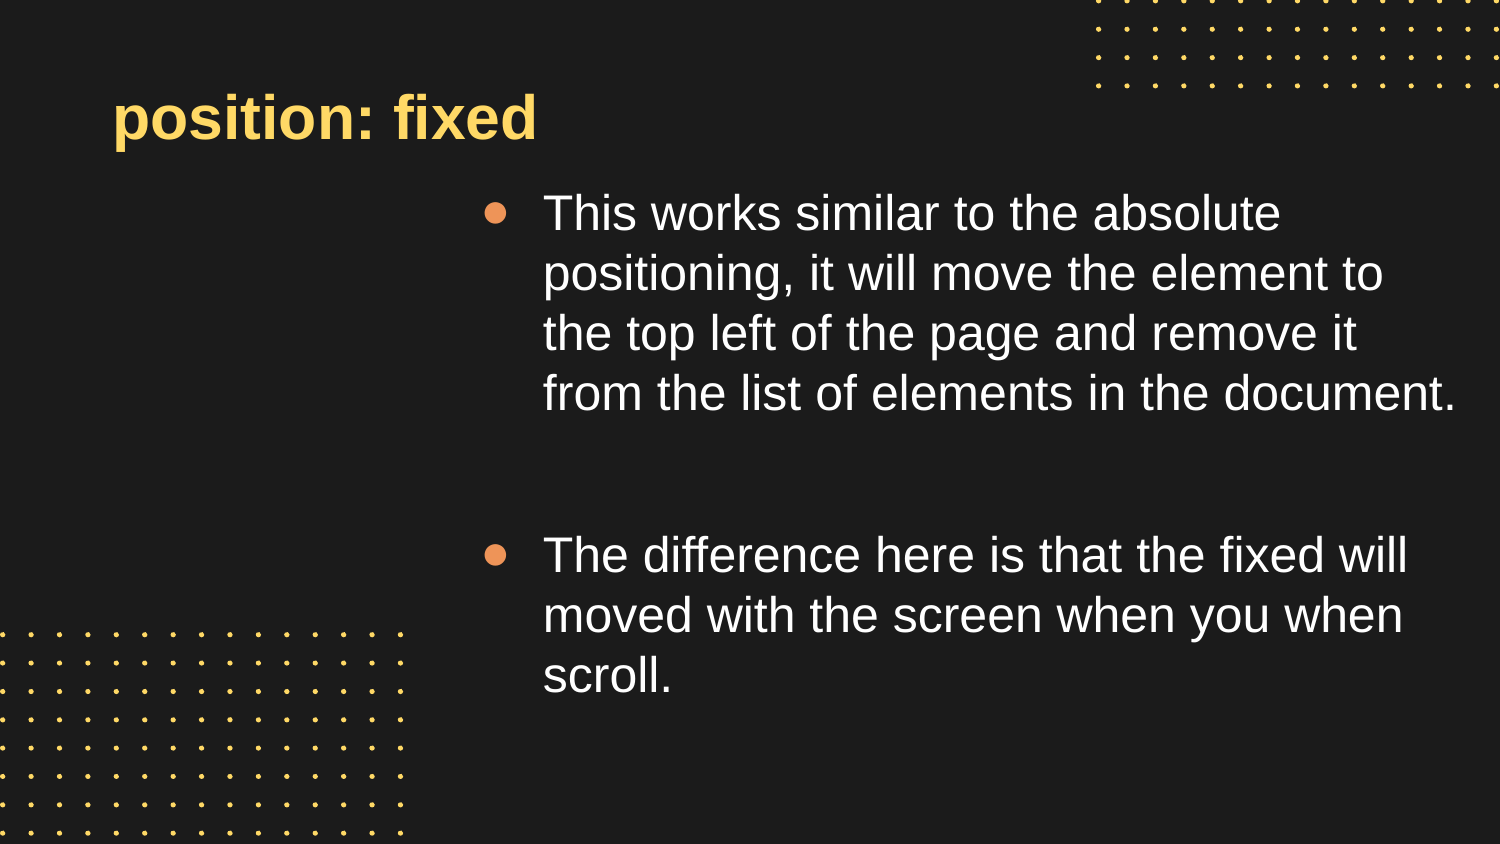

# position: fixed
This works similar to the absolute positioning, it will move the element to the top left of the page and remove it from the list of elements in the document.

The difference here is that the fixed will moved with the screen when you when scroll.